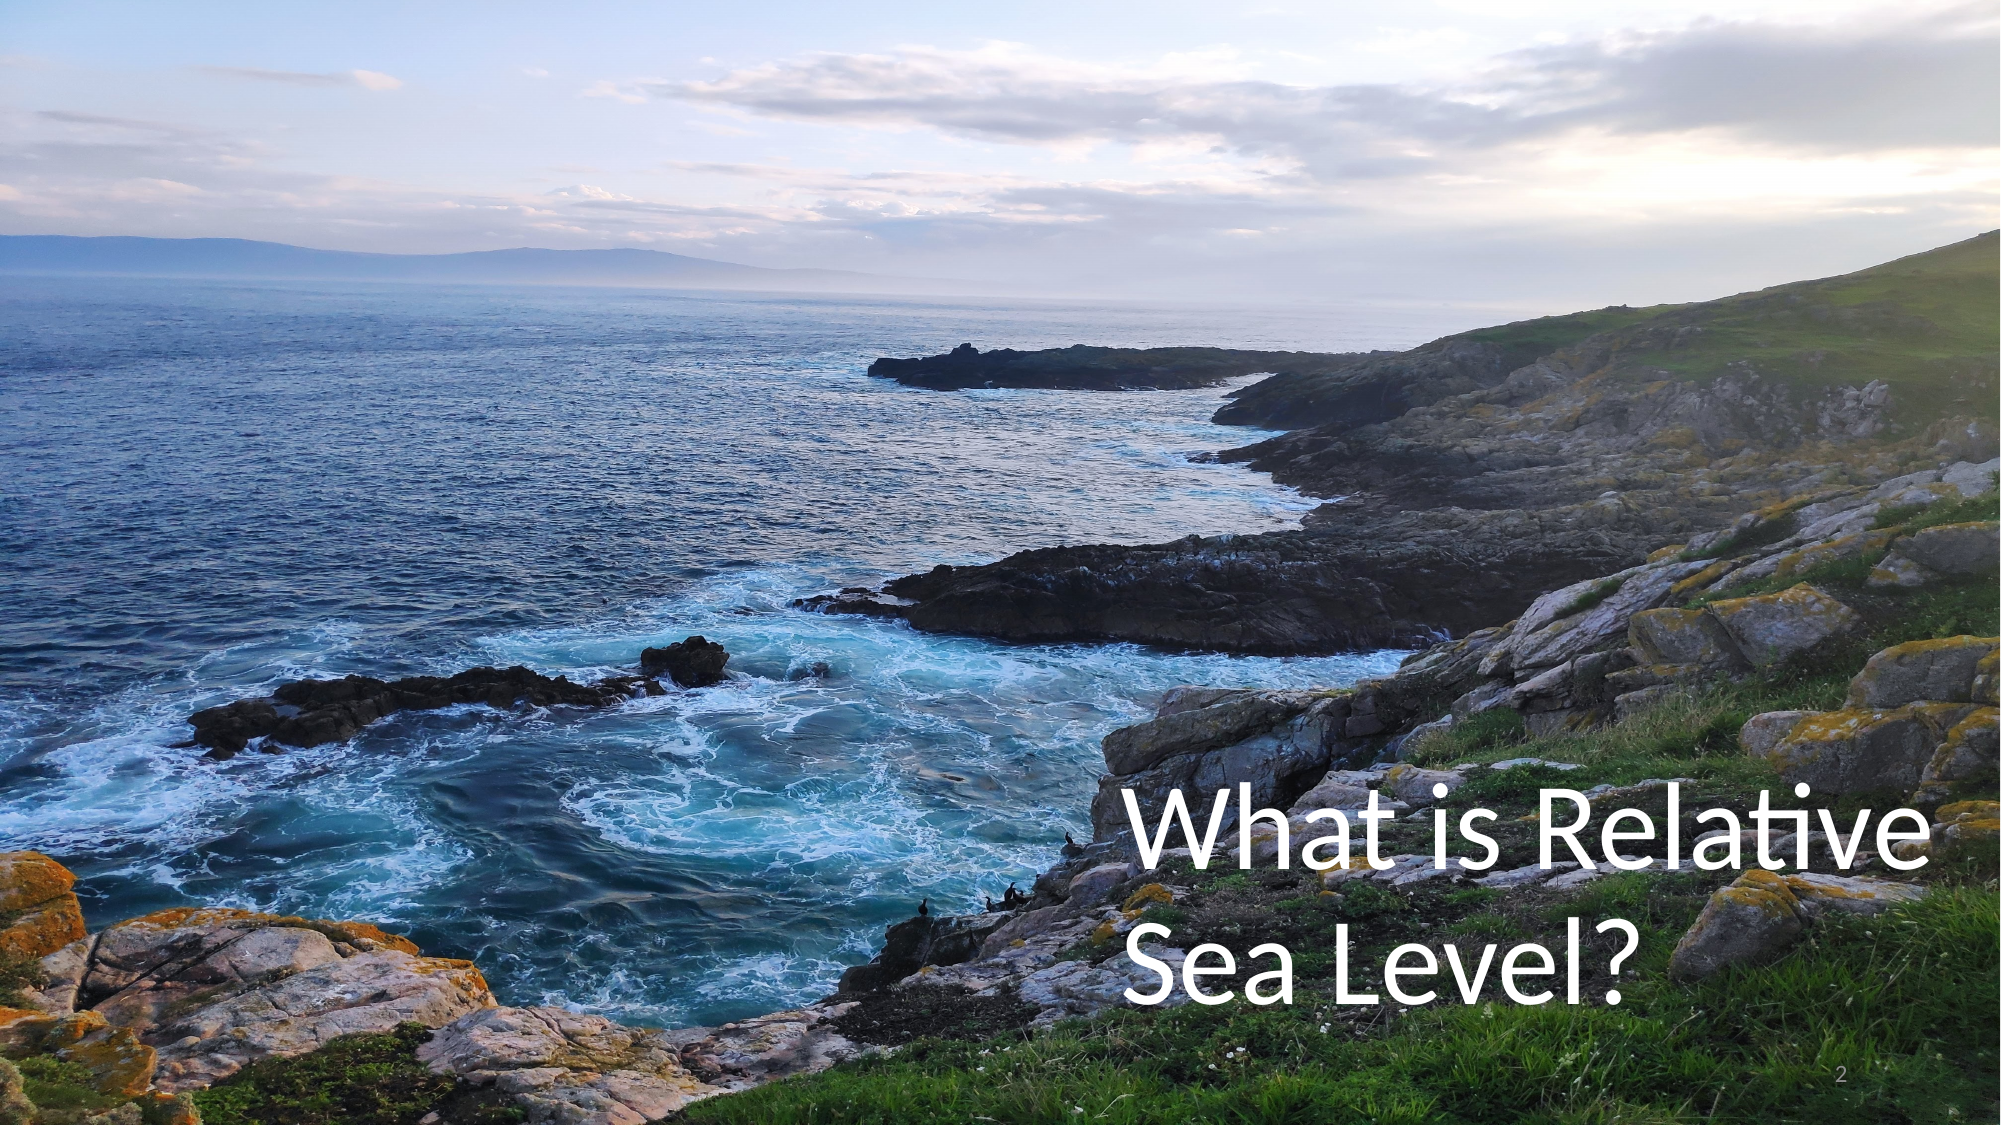

# What is Relative Sea Level?
2